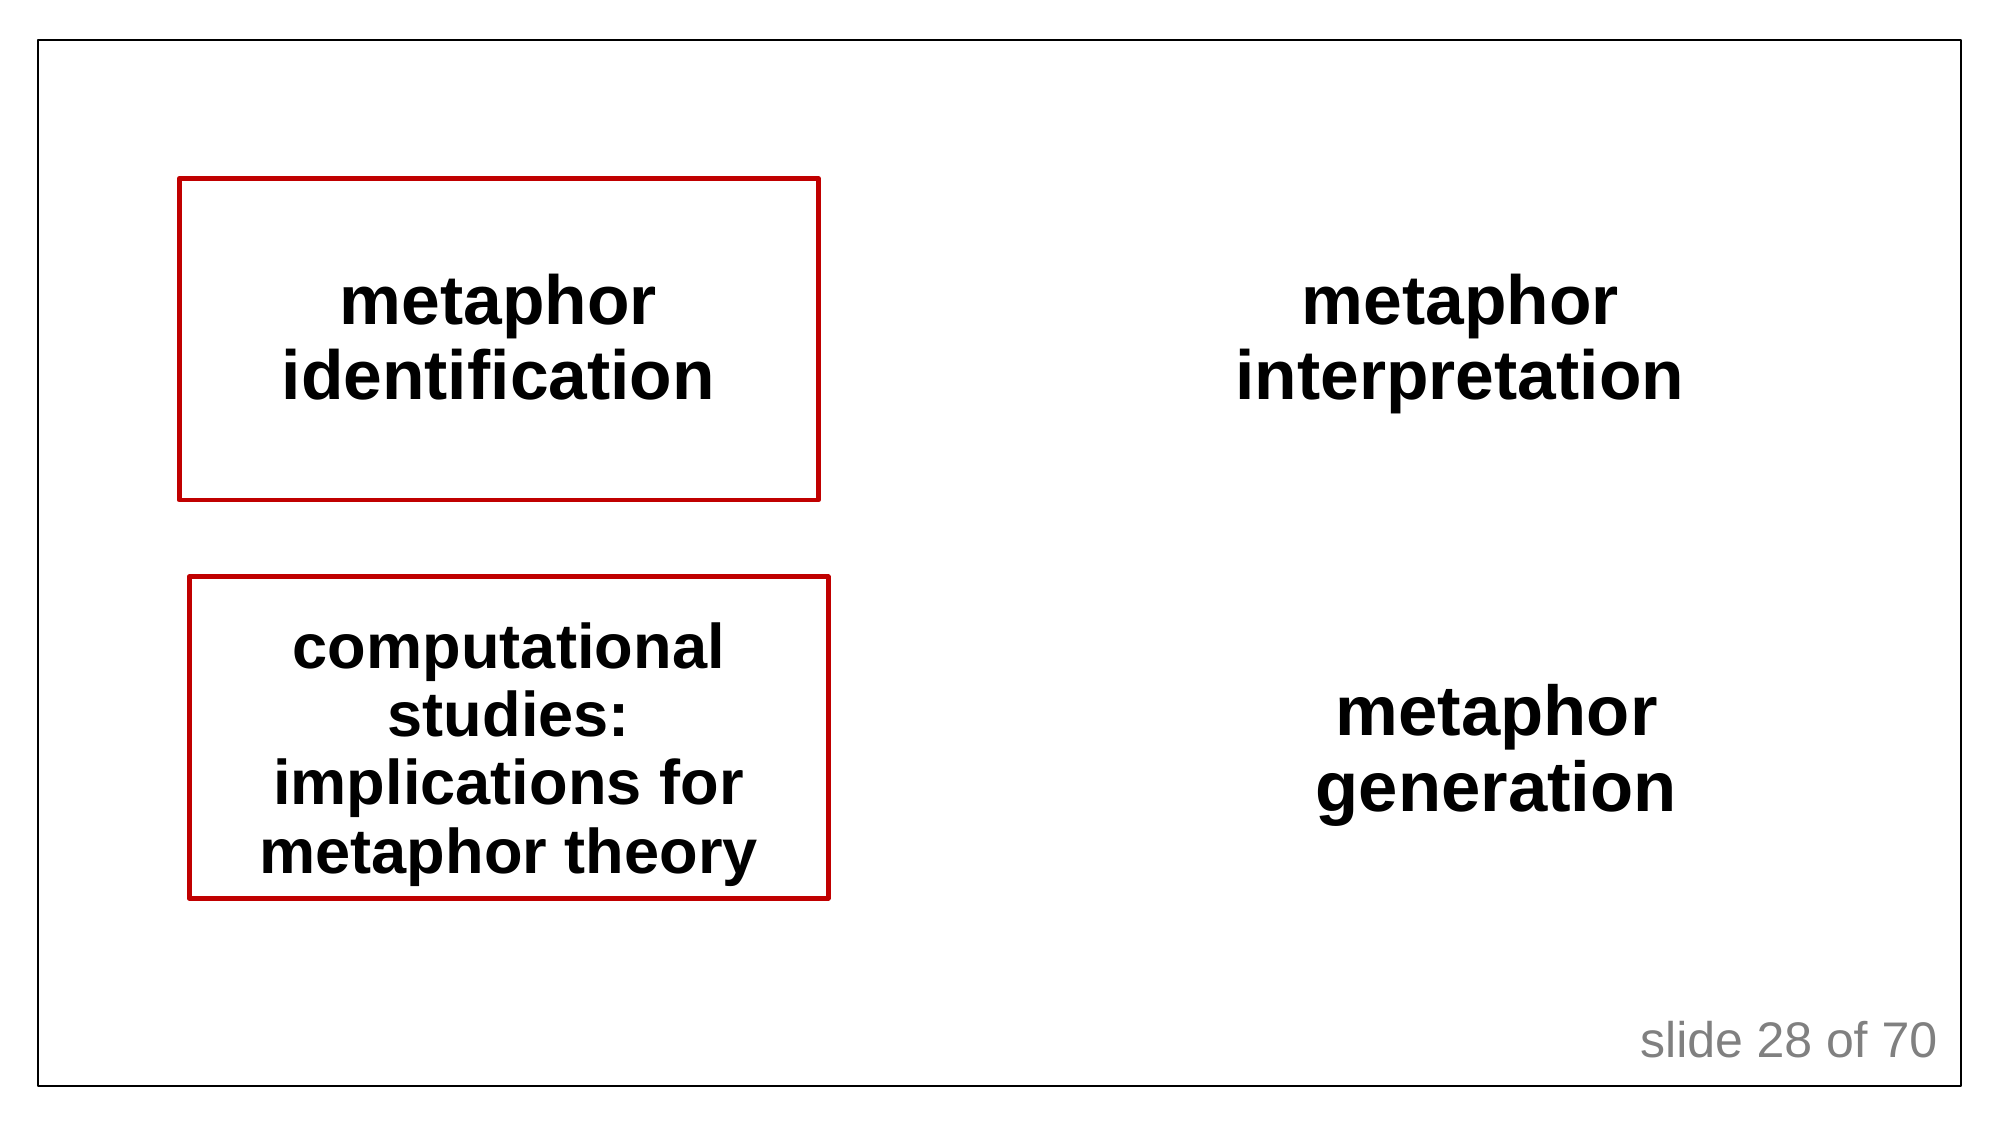

# metaphor identification
metaphor interpretation

computational studies: implications for metaphor theory
metaphor generation